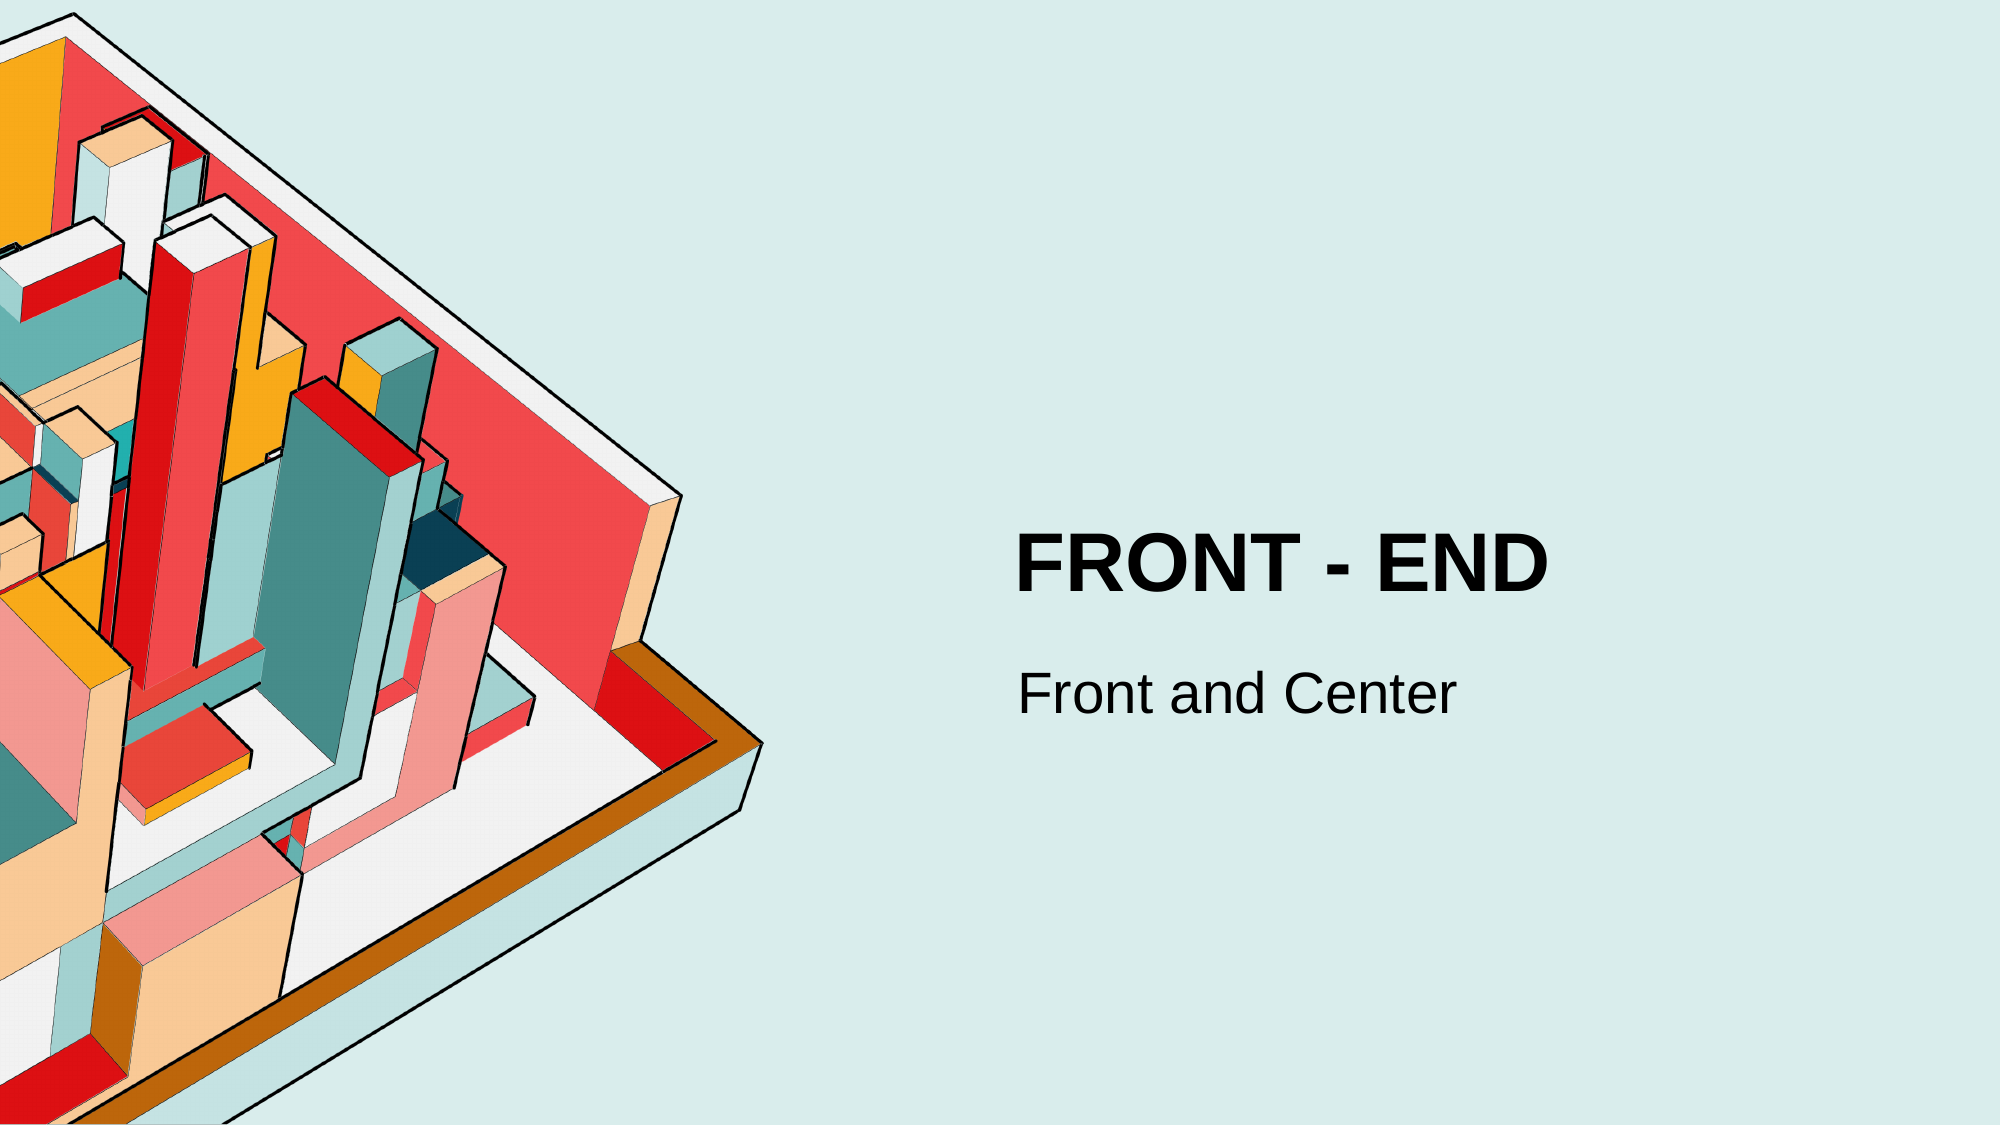

# Front - end
Front and Center